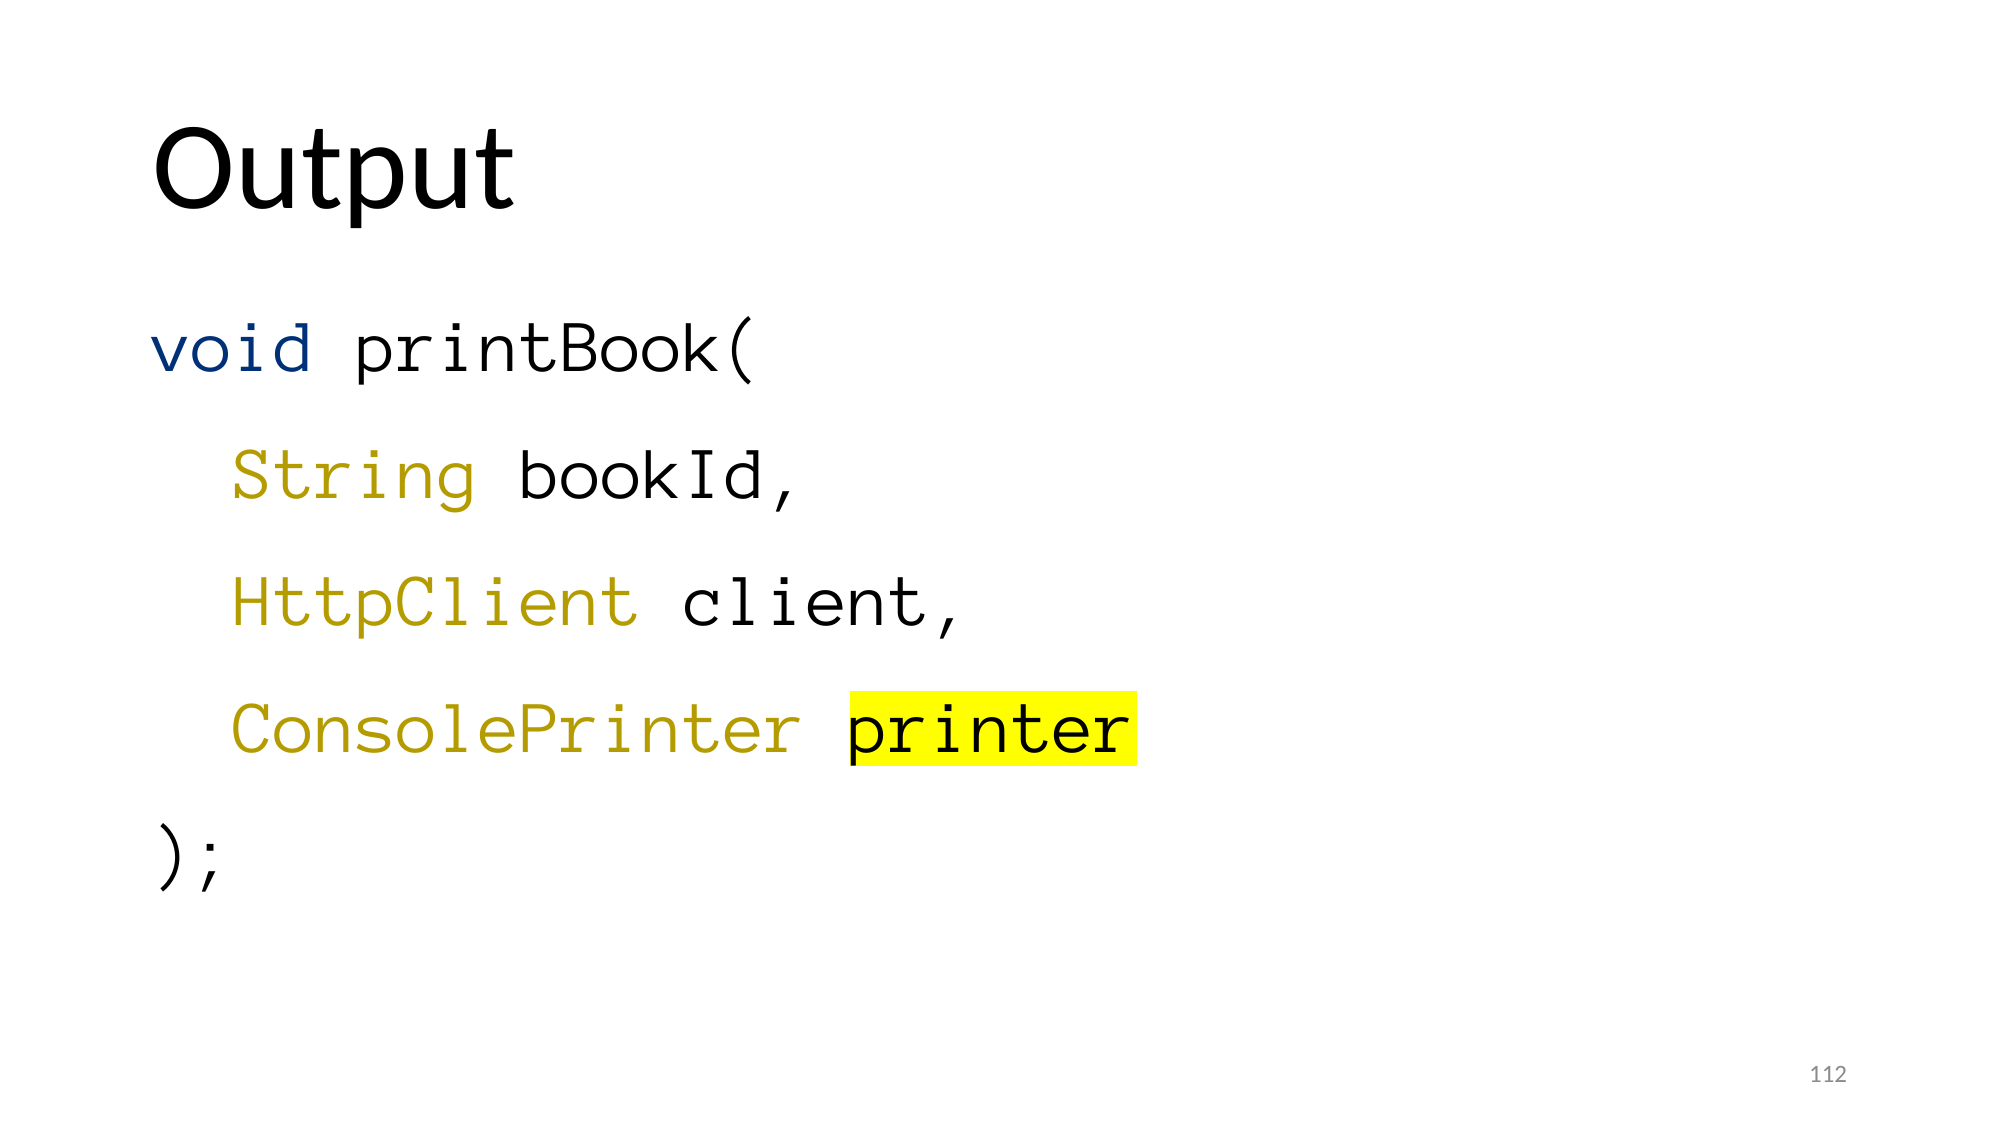

# Output
void printBook(
  String bookId,
  HttpClient client,
  ConsolePrinter printer
);
112